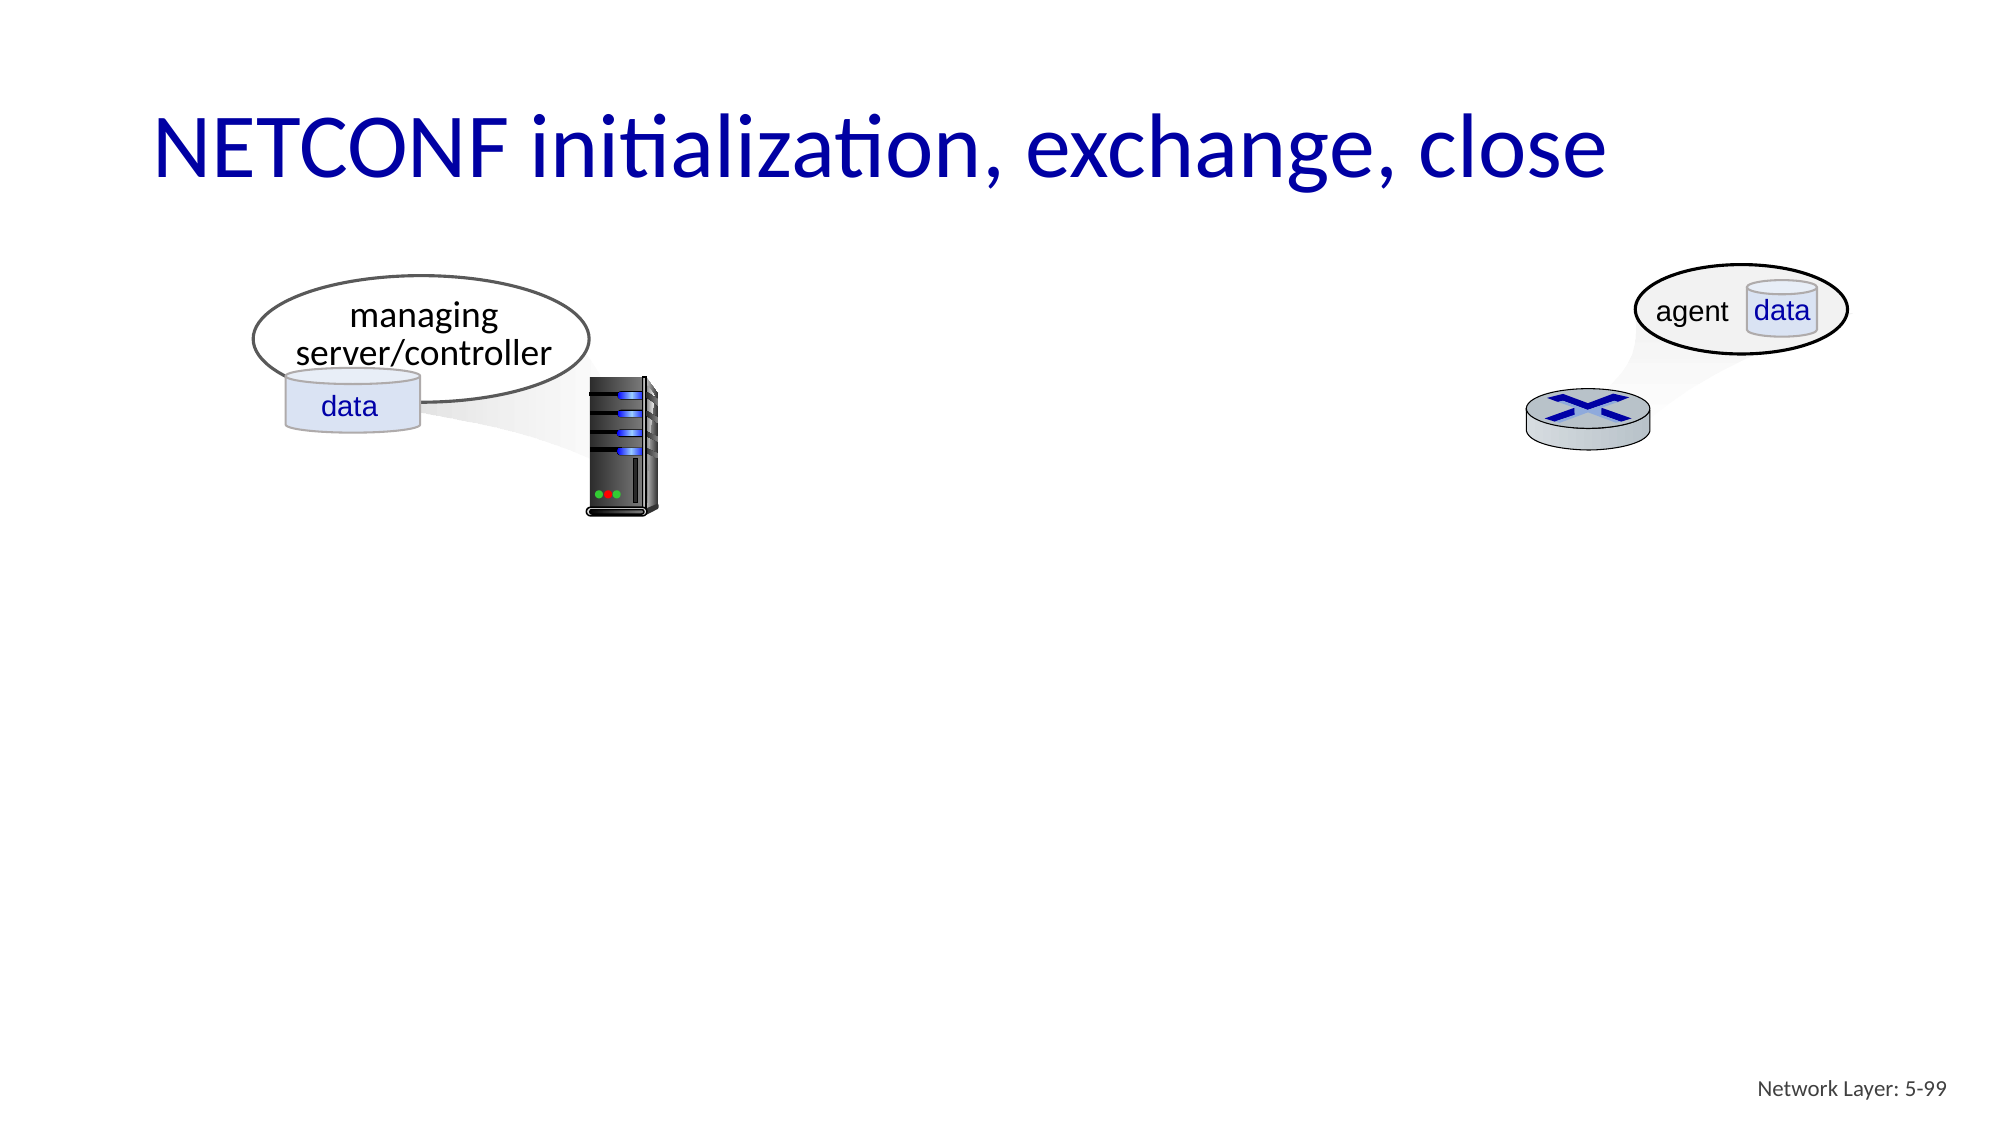

# NETCONF initialization, exchange, close

data
agent

managing
server/controller

data

Network Layer: 5-99